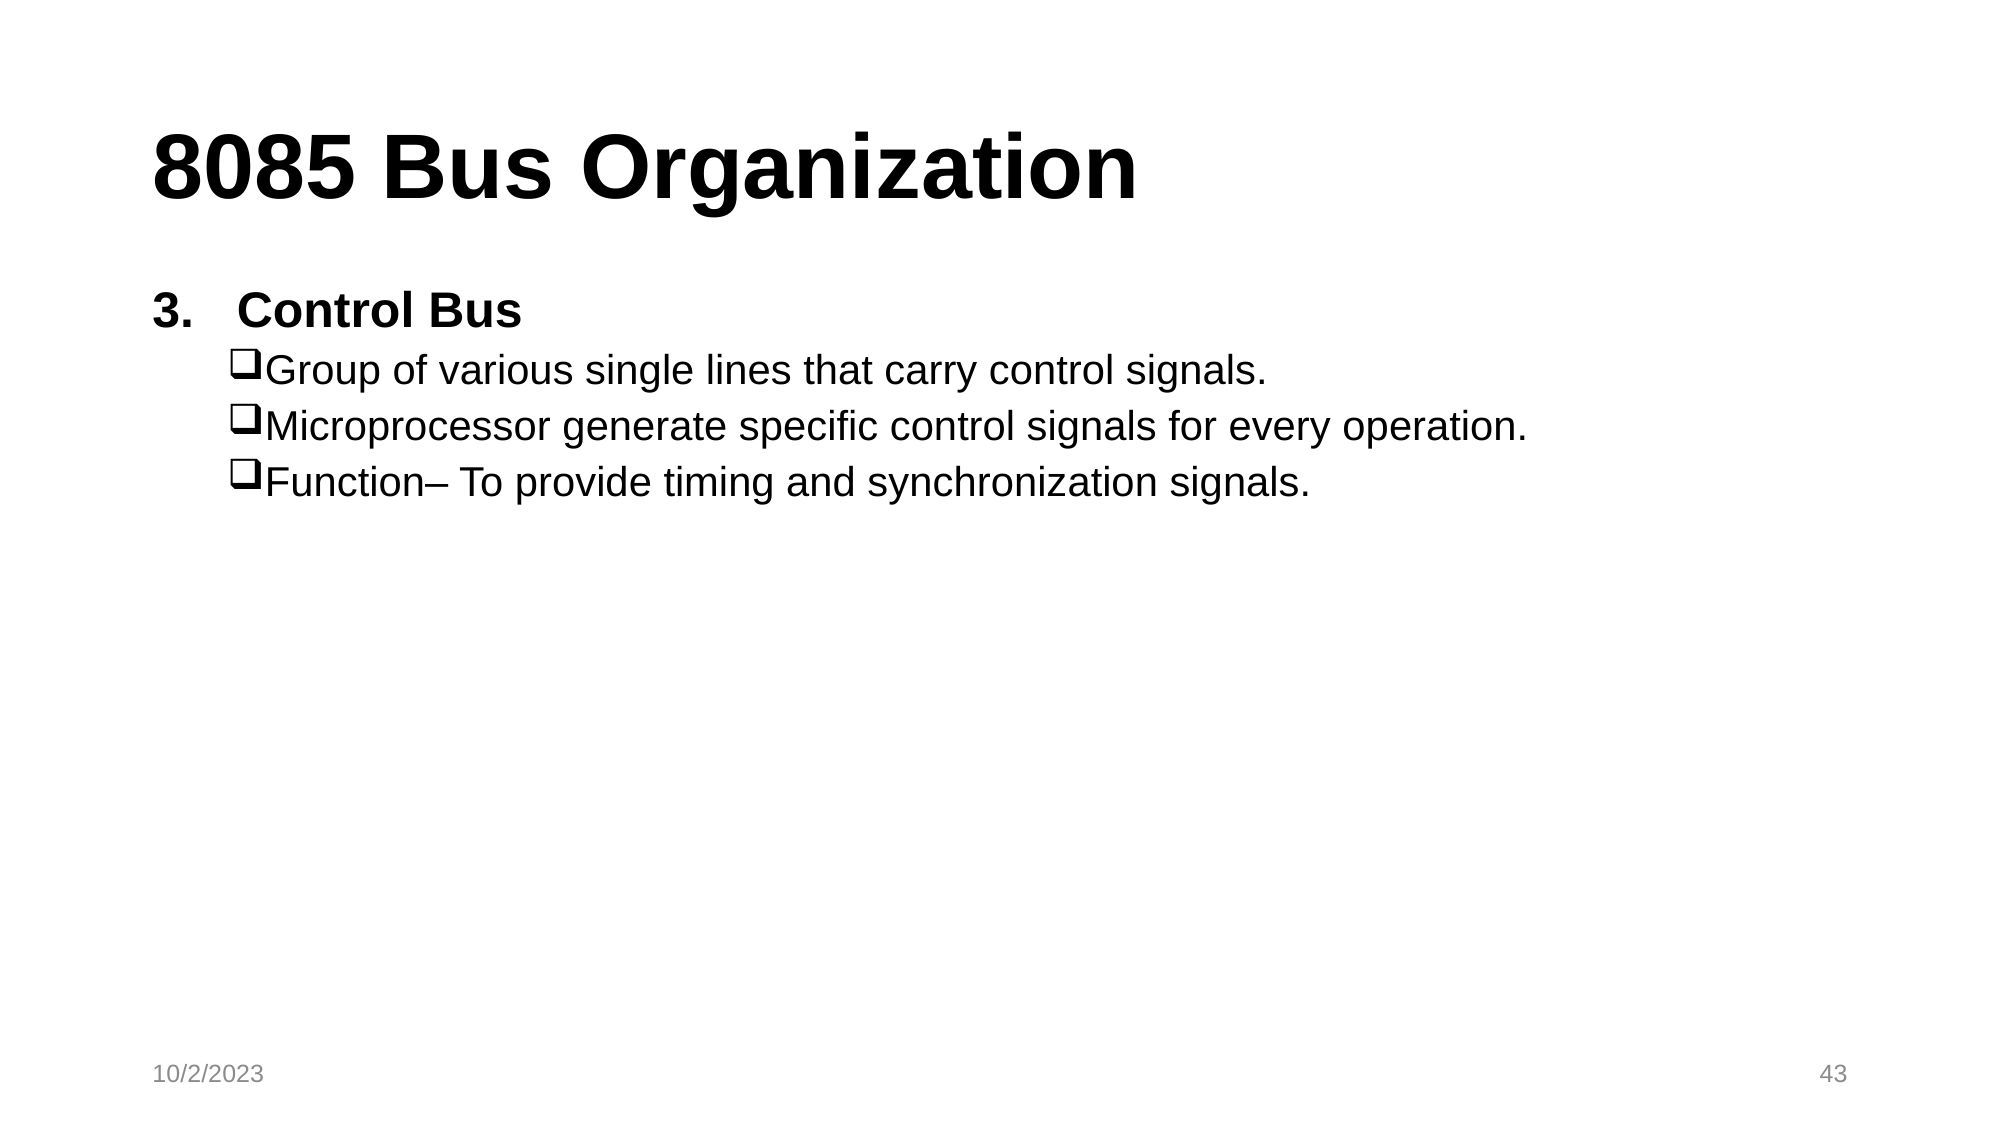

# 8085 Bus Organization
Control Bus
Group of various single lines that carry control signals.
Microprocessor generate specific control signals for every operation.
Function– To provide timing and synchronization signals.
10/2/2023
43